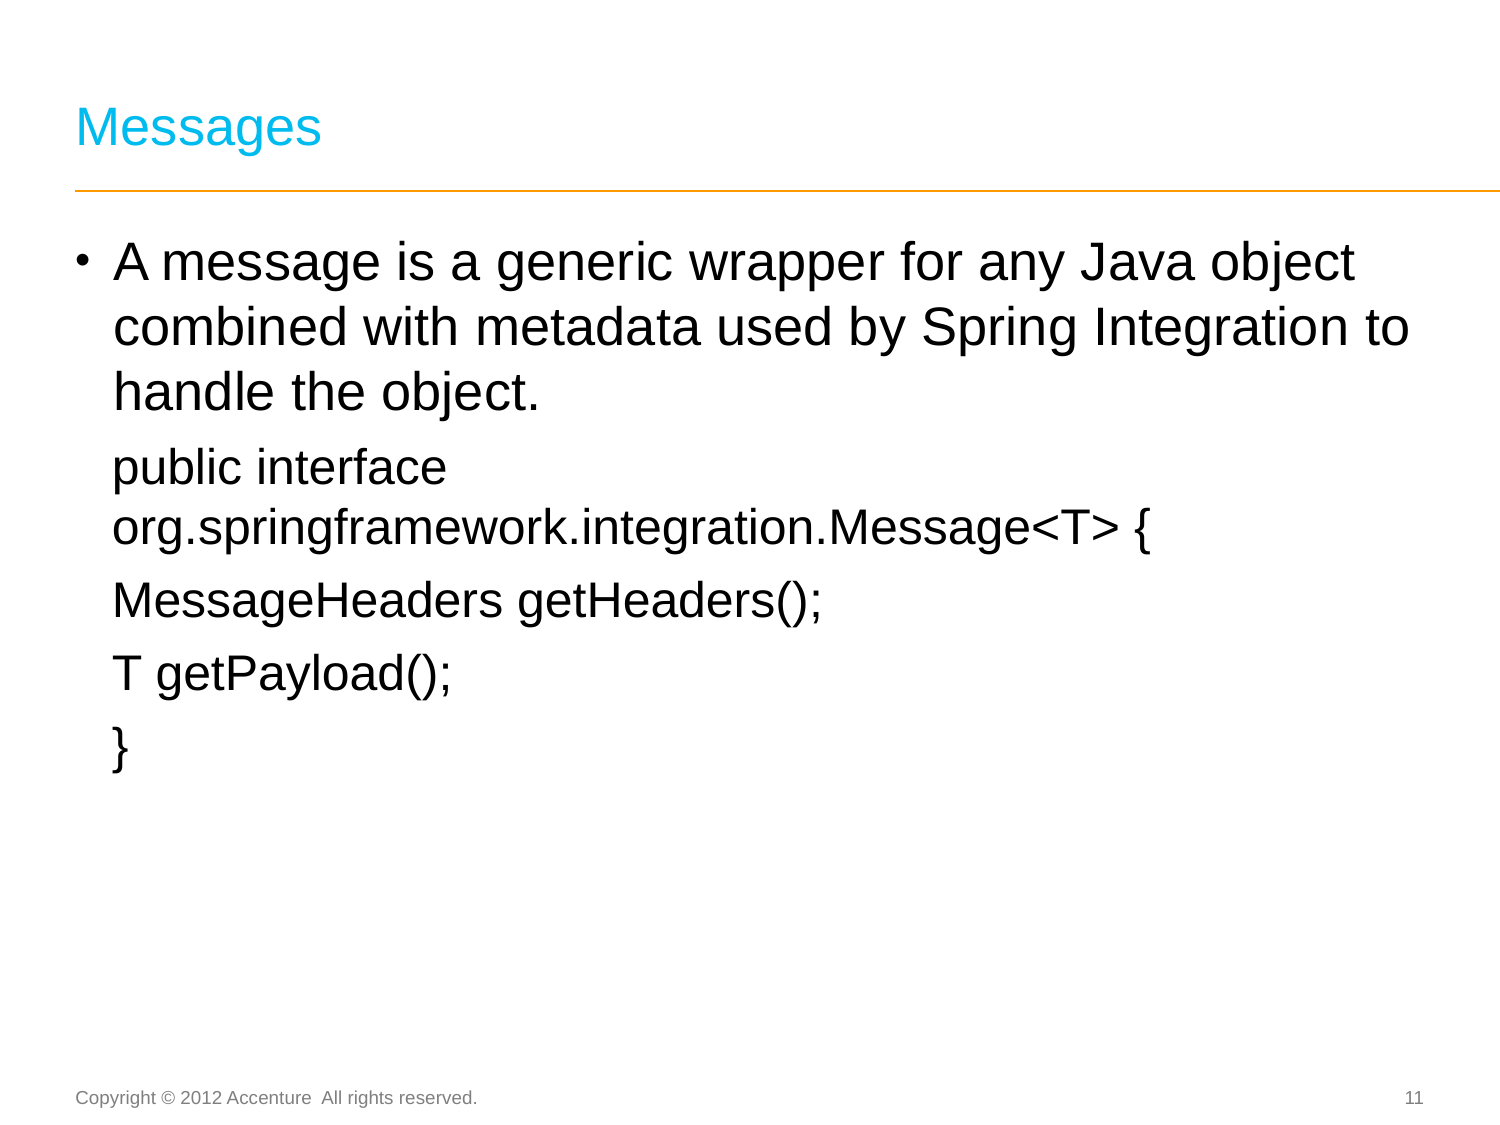

# Messages
A message is a generic wrapper for any Java object combined with metadata used by Spring Integration to handle the object.
public interface org.springframework.integration.Message<T> {
MessageHeaders getHeaders();
T getPayload();
}